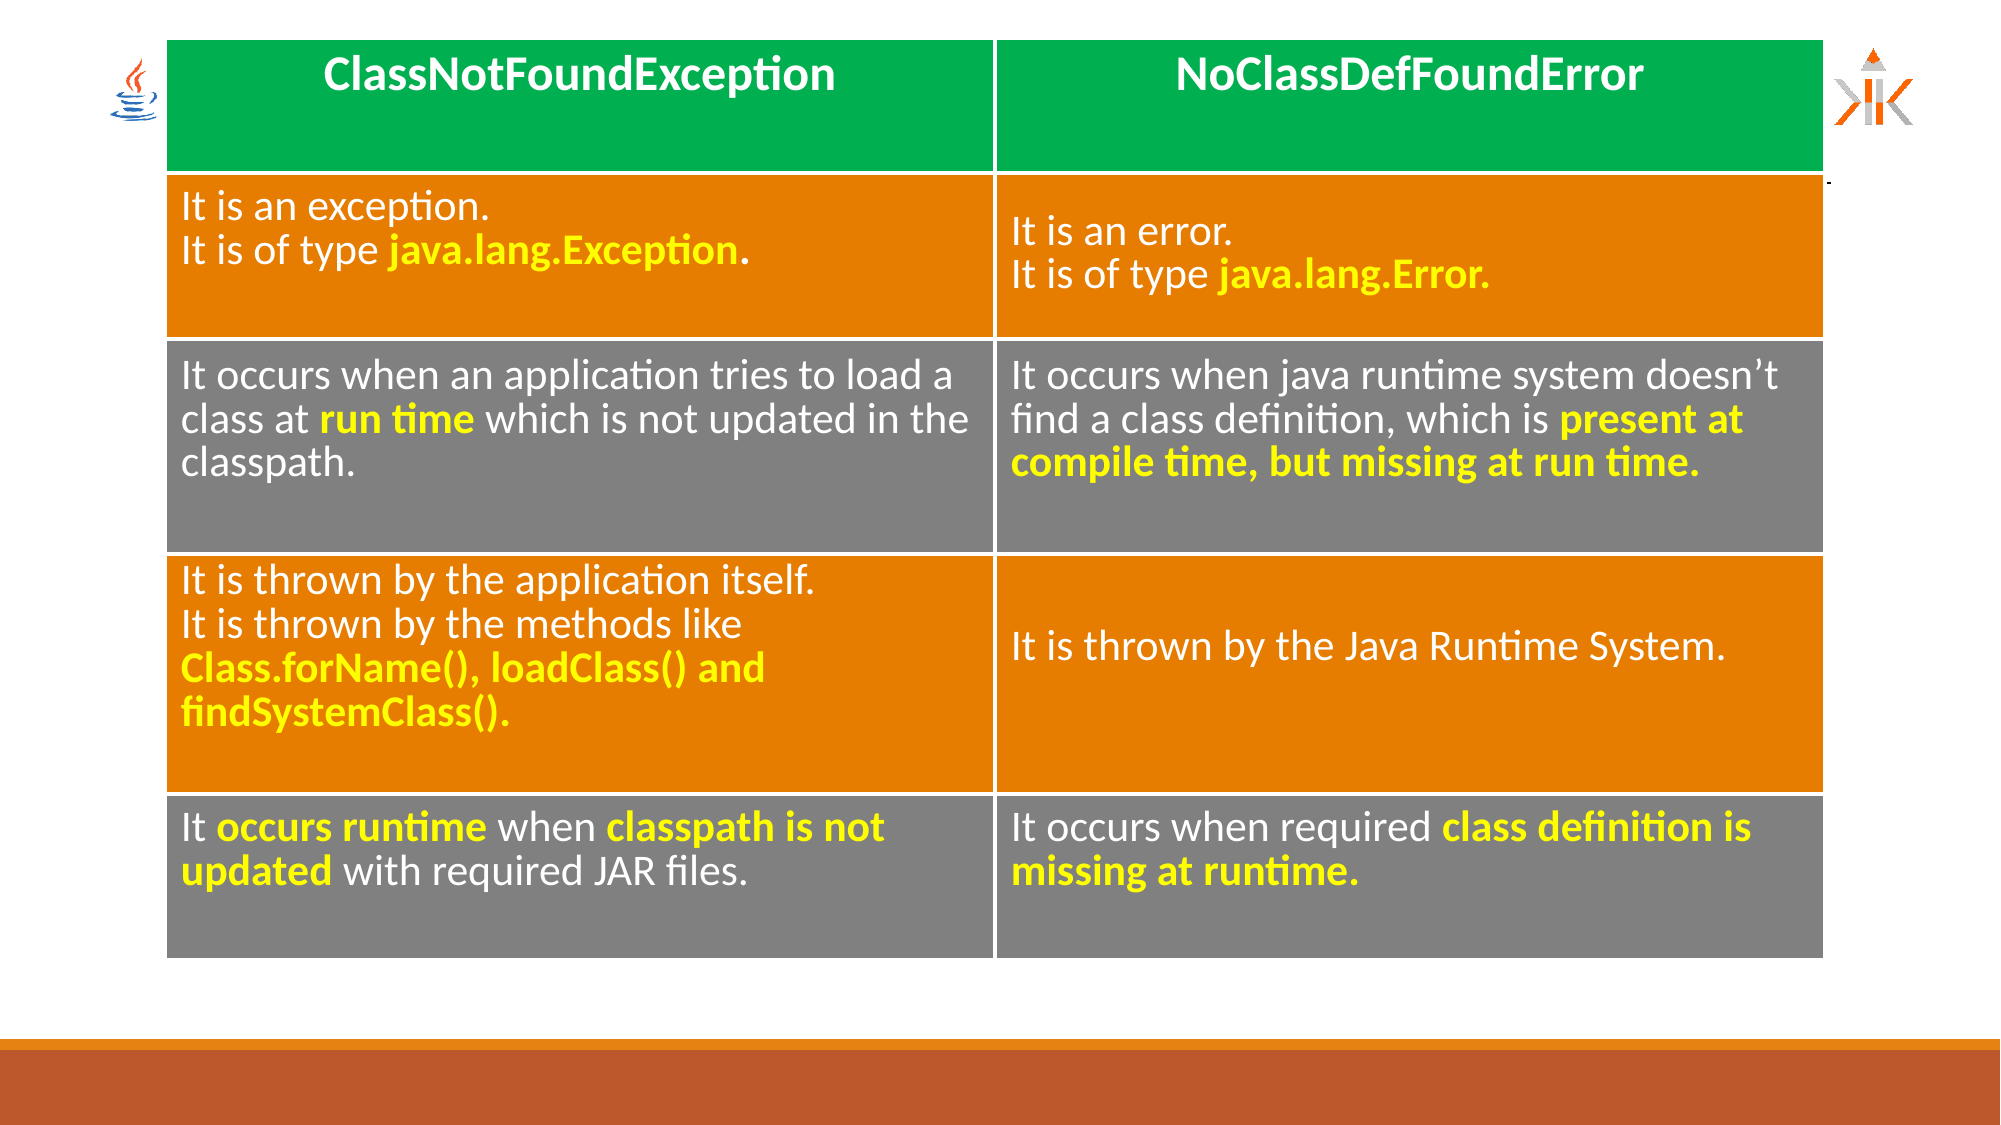

| ClassNotFoundException | NoClassDefFoundError |
| --- | --- |
| It is an exception. It is of type java.lang.Exception. | It is an error. It is of type java.lang.Error. |
| It occurs when an application tries to load a class at run time which is not updated in the classpath. | It occurs when java runtime system doesn’t find a class definition, which is present at compile time, but missing at run time. |
| It is thrown by the application itself. It is thrown by the methods like Class.forName(), loadClass() and findSystemClass(). | It is thrown by the Java Runtime System. |
| It occurs runtime when classpath is not updated with required JAR files. | It occurs when required class definition is missing at runtime. |
#